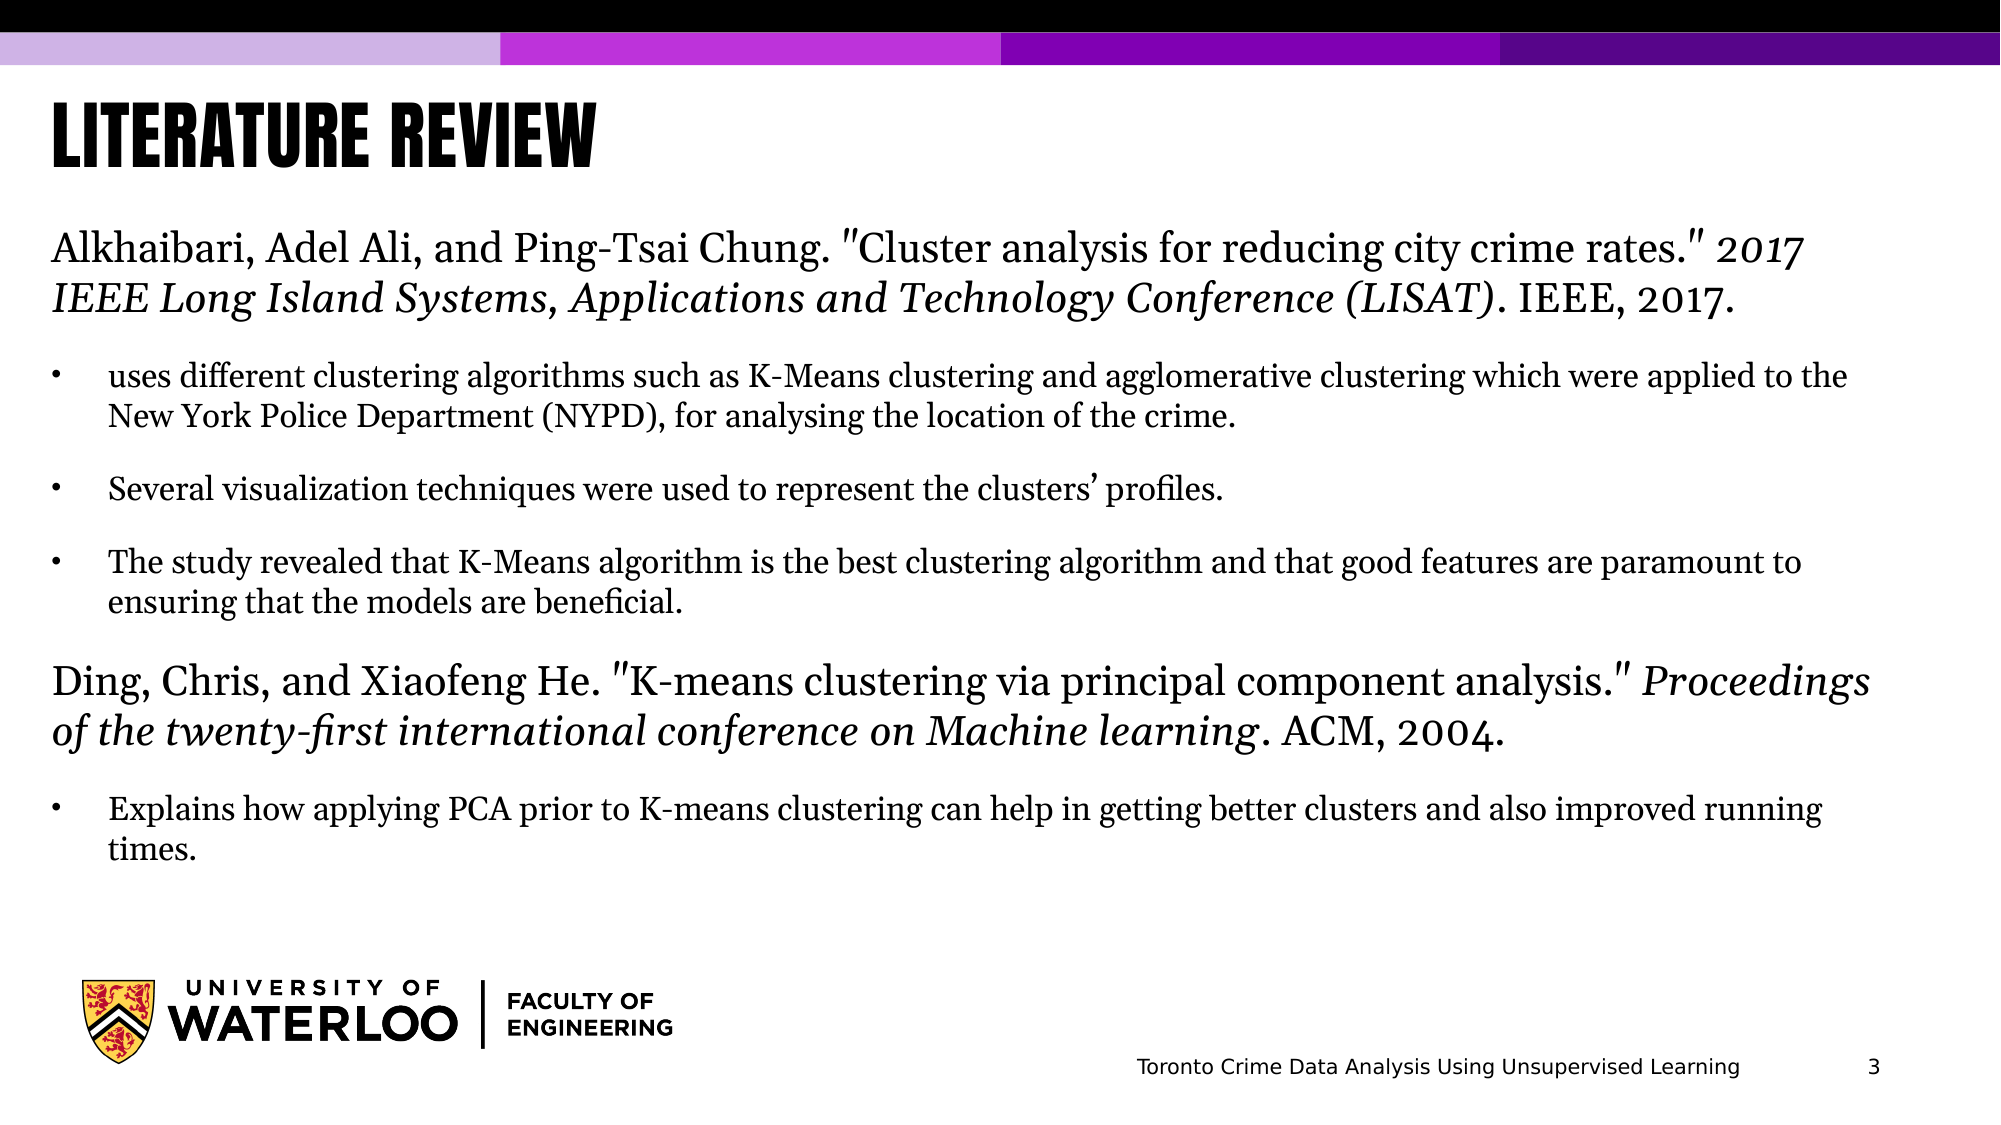

# LITERATURE REVIEW
Alkhaibari, Adel Ali, and Ping-Tsai Chung. "Cluster analysis for reducing city crime rates." 2017 IEEE Long Island Systems, Applications and Technology Conference (LISAT). IEEE, 2017.
uses different clustering algorithms such as K-Means clustering and agglomerative clustering which were applied to the New York Police Department (NYPD), for analysing the location of the crime.
Several visualization techniques were used to represent the clusters’ profiles.
The study revealed that K-Means algorithm is the best clustering algorithm and that good features are paramount to ensuring that the models are beneficial.
Ding, Chris, and Xiaofeng He. "K-means clustering via principal component analysis." Proceedings of the twenty-first international conference on Machine learning. ACM, 2004.
Explains how applying PCA prior to K-means clustering can help in getting better clusters and also improved running times.

Toronto Crime Data Analysis Using Unsupervised Learning
3